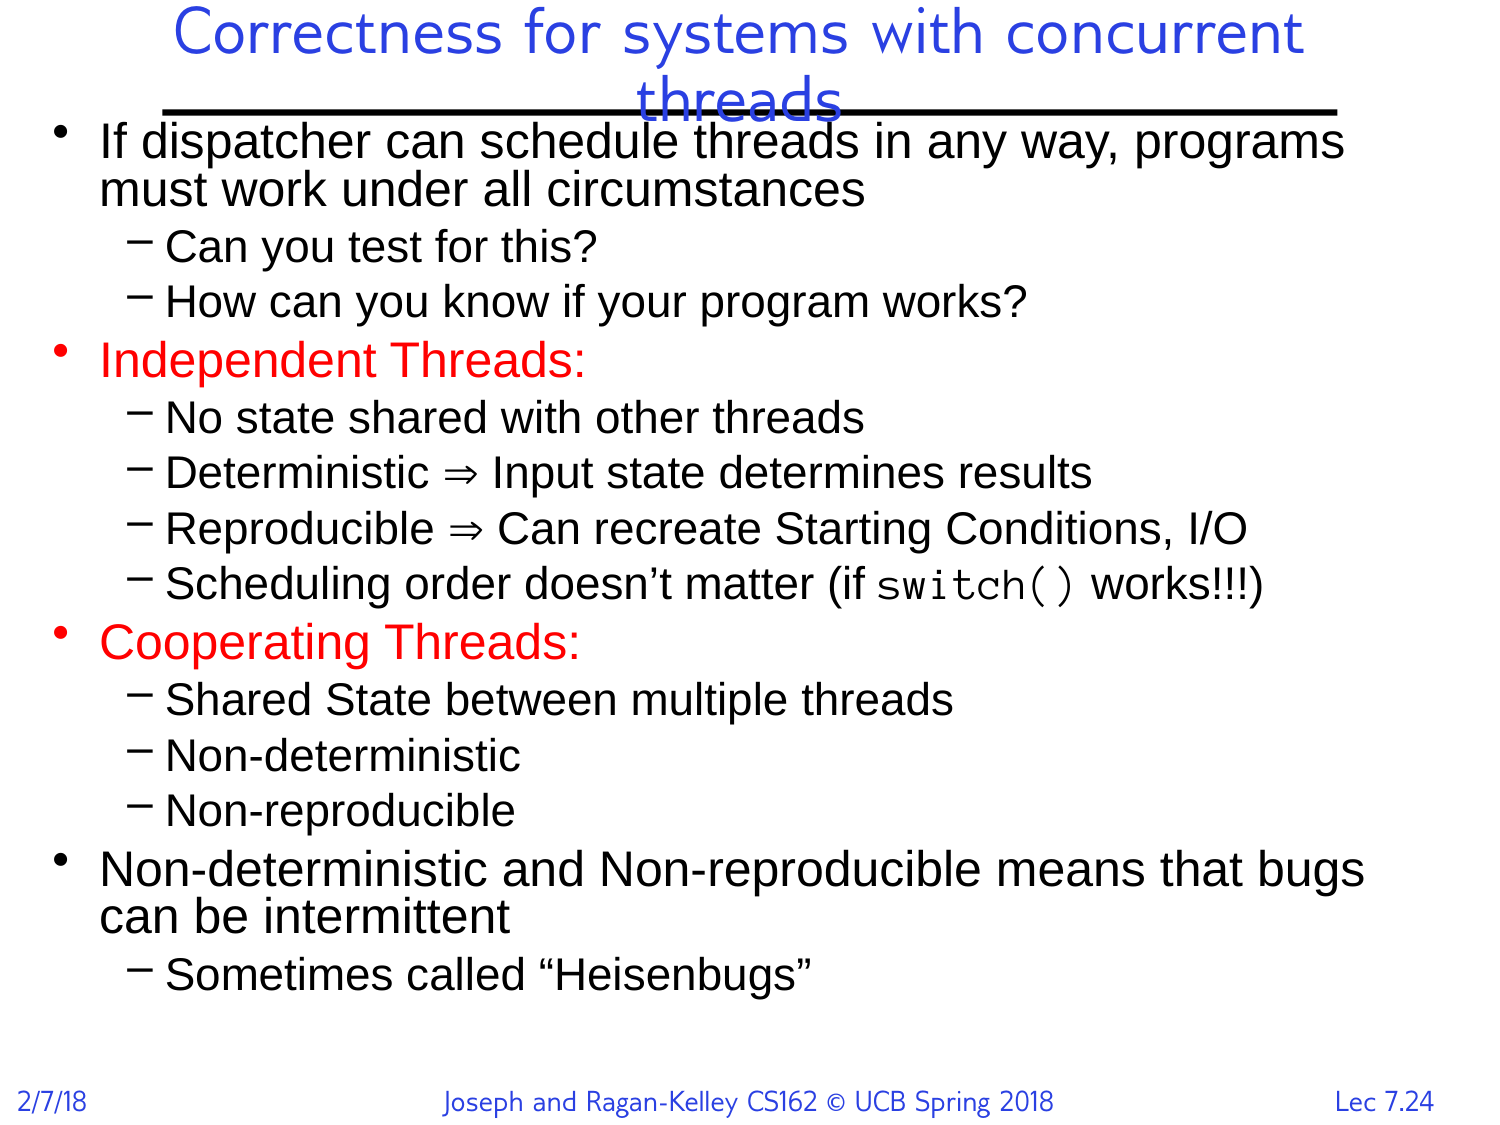

# Correctness for systems with concurrent threads
If dispatcher can schedule threads in any way, programs must work under all circumstances
Can you test for this?
How can you know if your program works?
Independent Threads:
No state shared with other threads
Deterministic ⇒ Input state determines results
Reproducible ⇒ Can recreate Starting Conditions, I/O
Scheduling order doesn’t matter (if switch() works!!!)
Cooperating Threads:
Shared State between multiple threads
Non-deterministic
Non-reproducible
Non-deterministic and Non-reproducible means that bugs can be intermittent
Sometimes called “Heisenbugs”